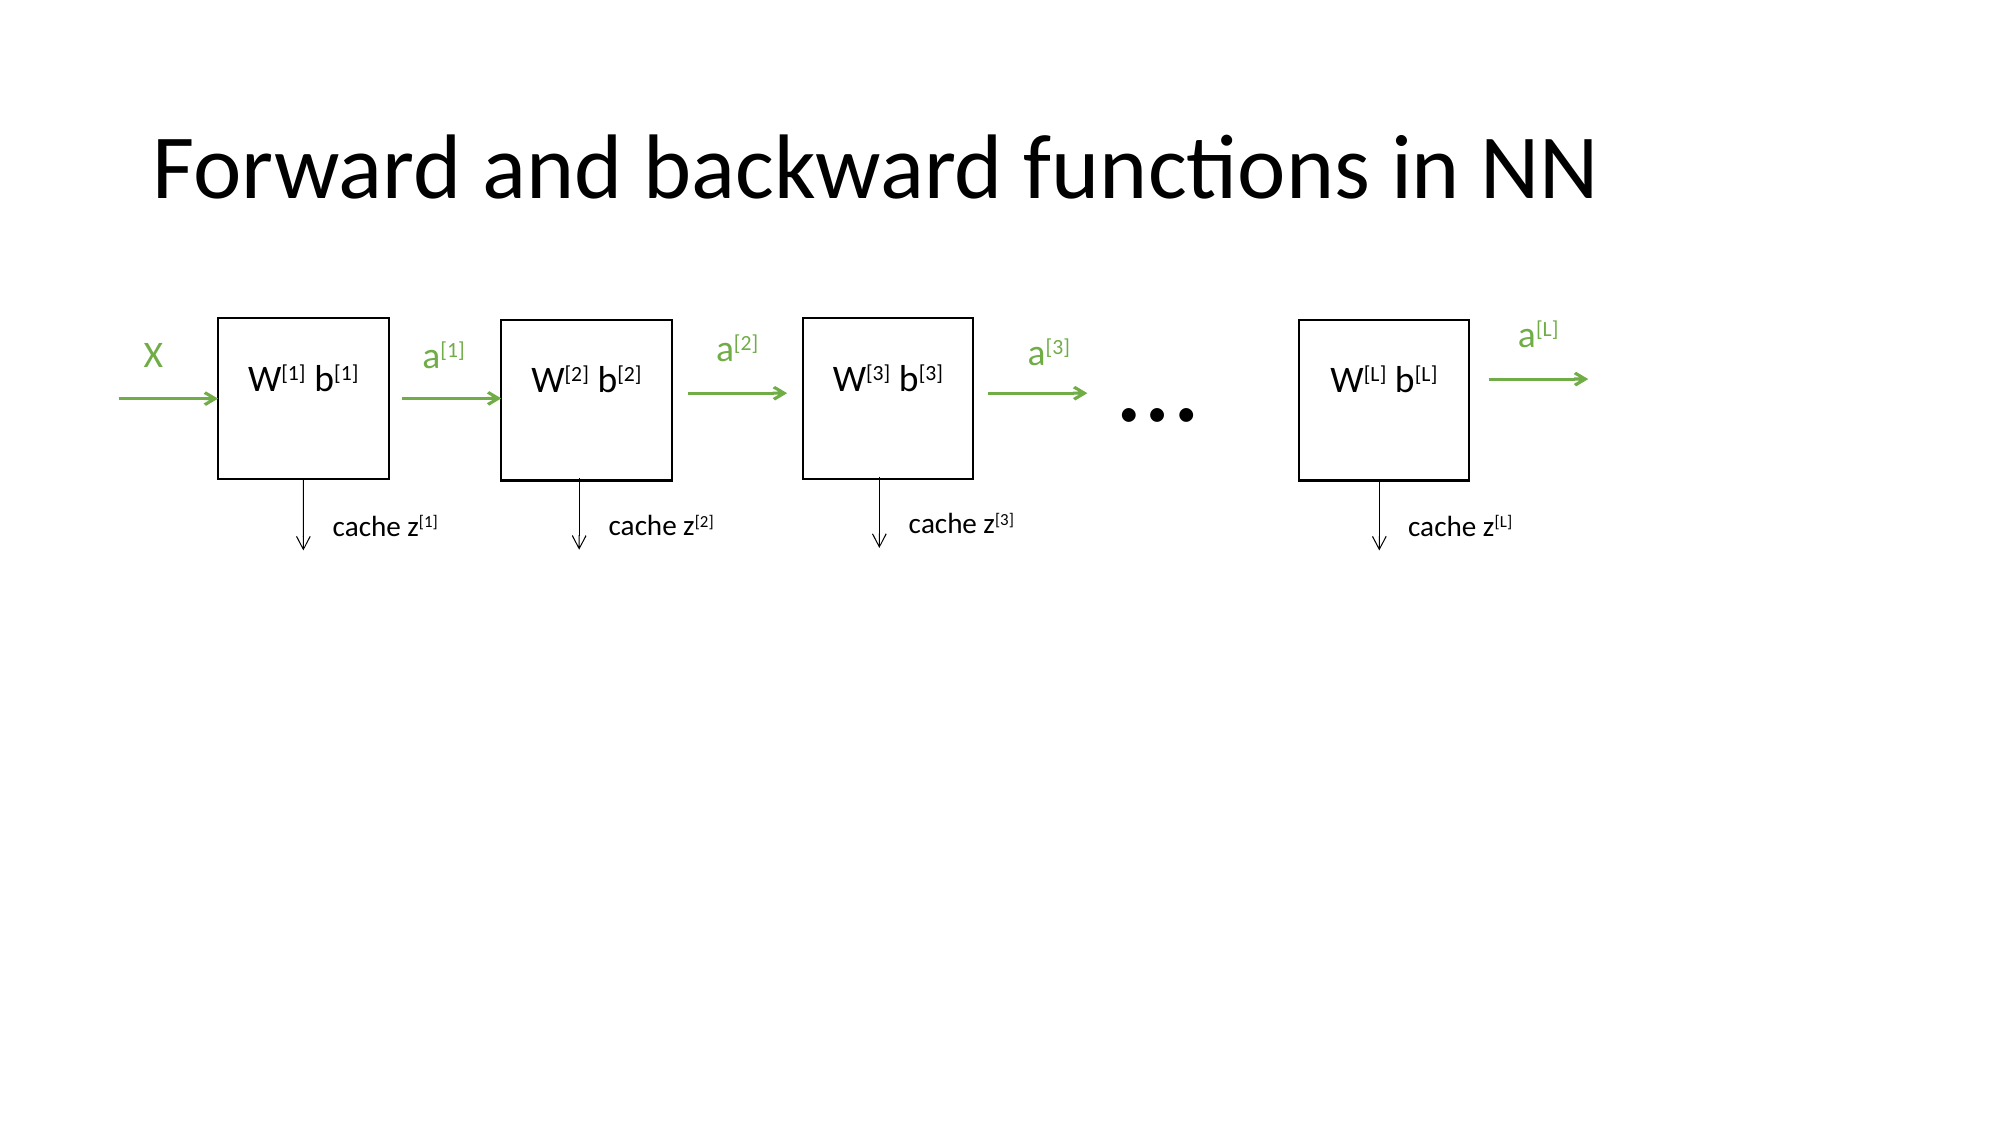

# Forward and backward functions in NN
…
a[L]
a[2]
W[1] b[1]

W[3] b[3]

W[2] b[2]

W[L] b[L]

a[3]
X
a[1]
cache z[3]
cache z[2]
cache z[1]
cache z[L]